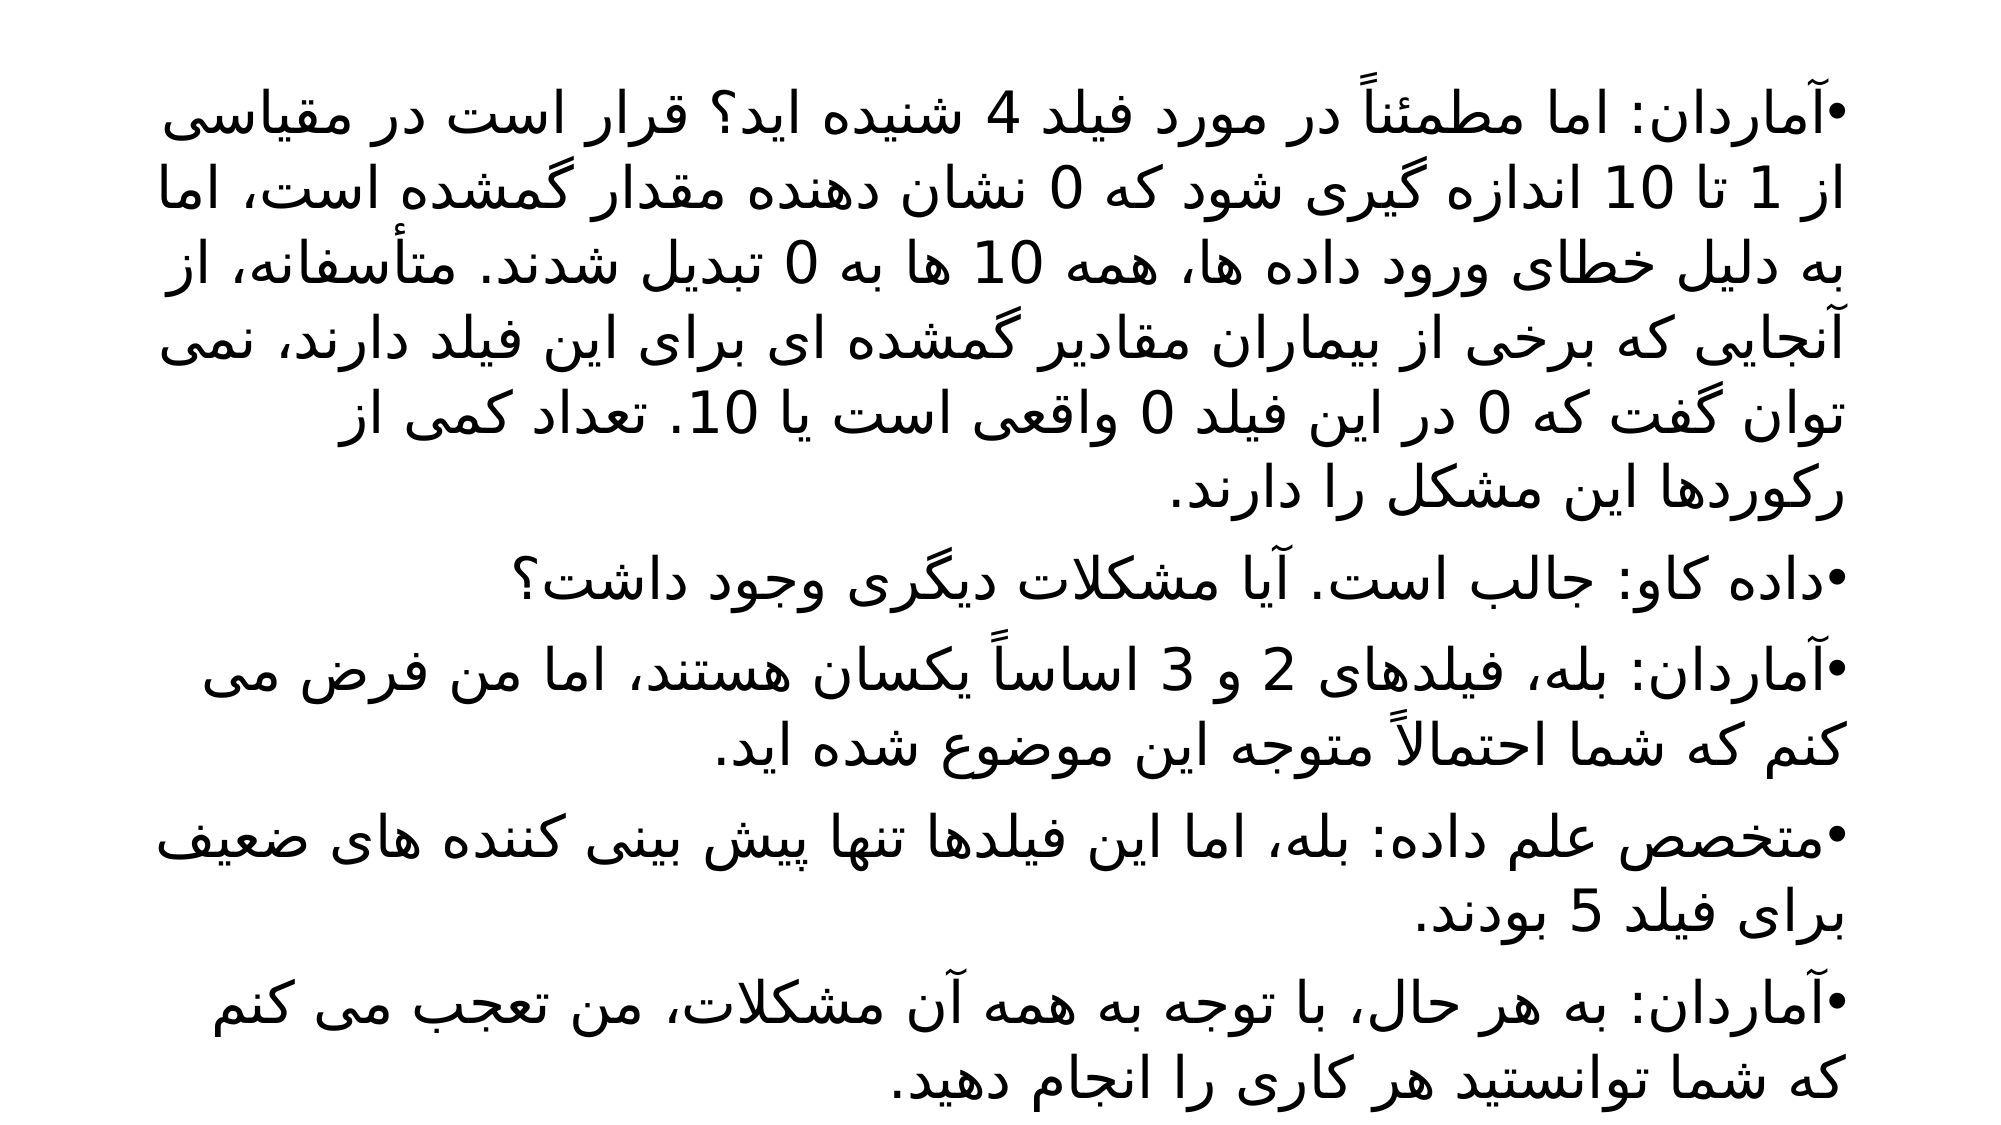

آماردان: اما مطمئناً در مورد فیلد 4 شنیده اید؟ قرار است در مقیاسی از 1 تا 10 اندازه گیری شود که 0 نشان دهنده مقدار گمشده است، اما به دلیل خطای ورود داده ها، همه 10 ها به 0 تبدیل شدند. متأسفانه، از آنجایی که برخی از بیماران مقادیر گمشده ای برای این فیلد دارند، نمی توان گفت که 0 در این فیلد 0 واقعی است یا 10. تعداد کمی از رکوردها این مشکل را دارند.
داده کاو: جالب است. آیا مشکلات دیگری وجود داشت؟
آماردان: بله، فیلدهای 2 و 3 اساساً یکسان هستند، اما من فرض می کنم که شما احتمالاً متوجه این موضوع شده اید.
متخصص علم داده: بله، اما این فیلدها تنها پیش بینی کننده های ضعیف برای فیلد 5 بودند.
آماردان: به هر حال، با توجه به همه آن مشکلات، من تعجب می کنم که شما توانستید هر کاری را انجام دهید.